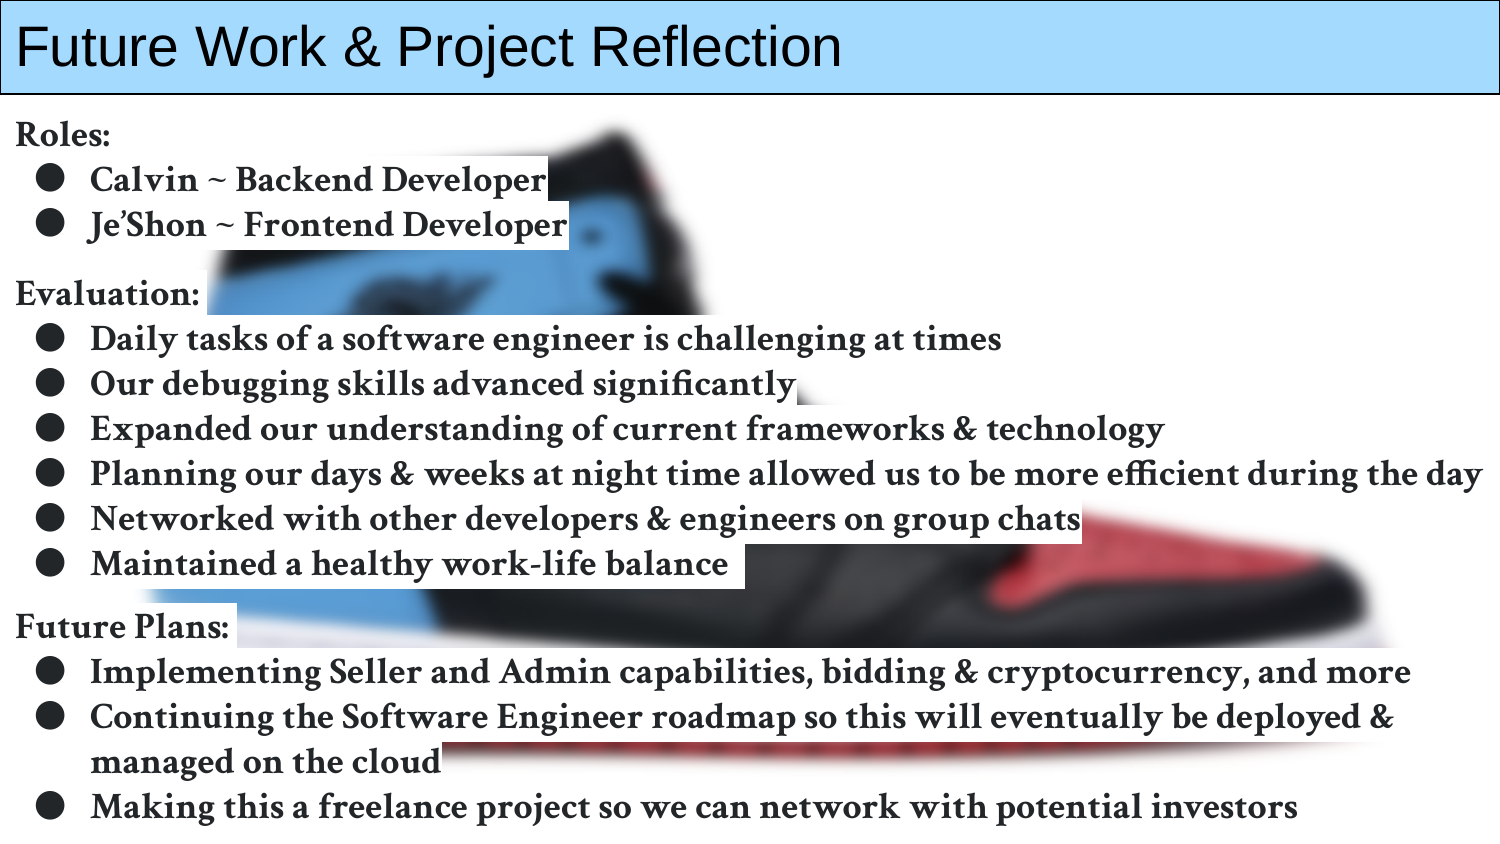

# Future Work & Project Reflection
Roles:
Calvin ~ Backend Developer
Je’Shon ~ Frontend Developer
Evaluation:
Daily tasks of a software engineer is challenging at times
Our debugging skills advanced significantly
Expanded our understanding of current frameworks & technology
Planning our days & weeks at night time allowed us to be more efficient during the day
Networked with other developers & engineers on group chats
Maintained a healthy work-life balance
Future Plans:
Implementing Seller and Admin capabilities, bidding & cryptocurrency, and more
Continuing the Software Engineer roadmap so this will eventually be deployed & managed on the cloud
Making this a freelance project so we can network with potential investors